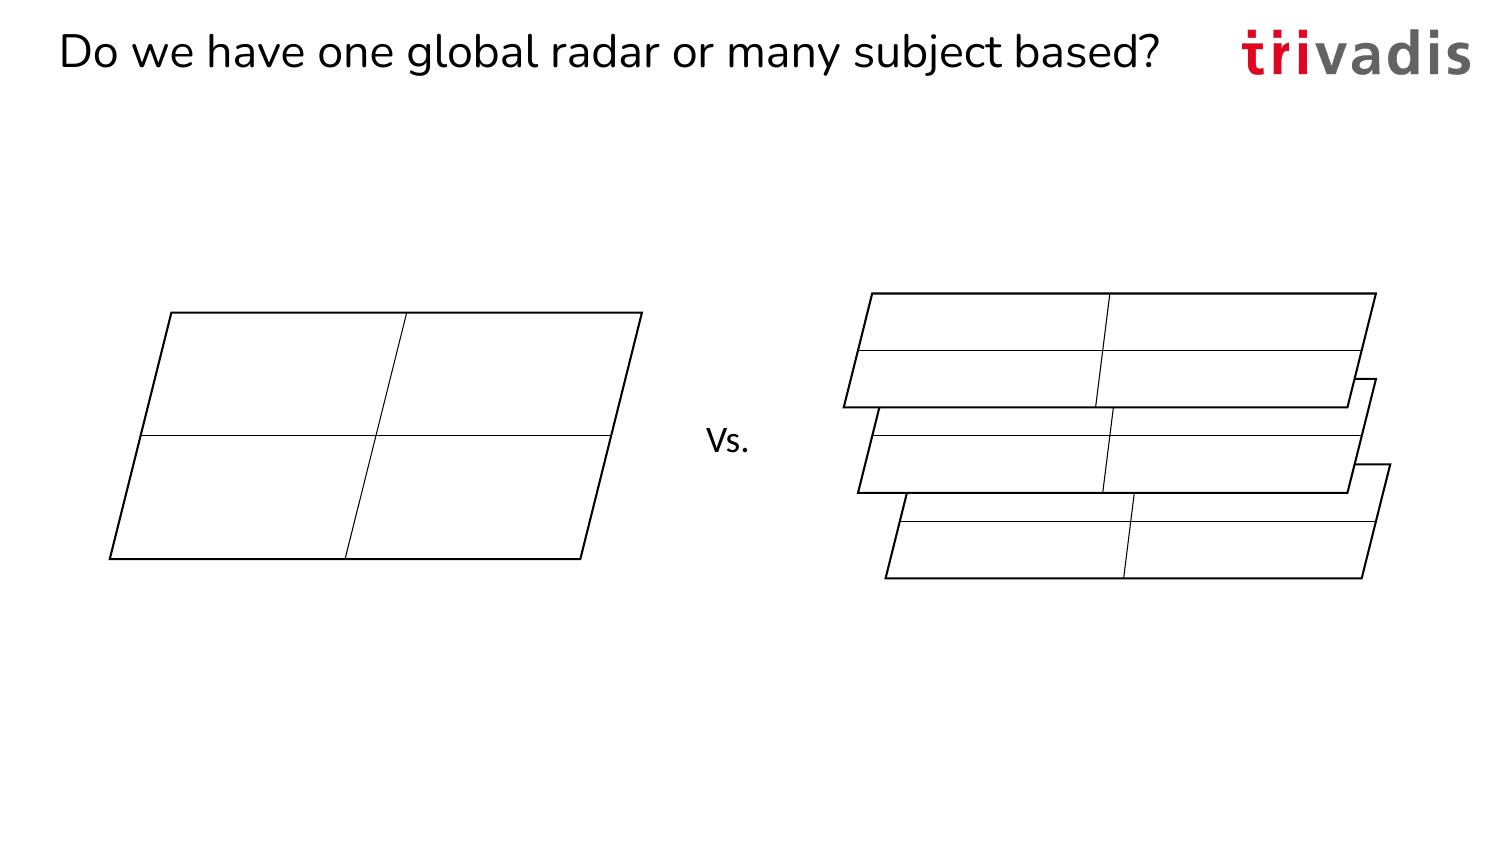

# Do we have one global radar or many subject based?

Vs.